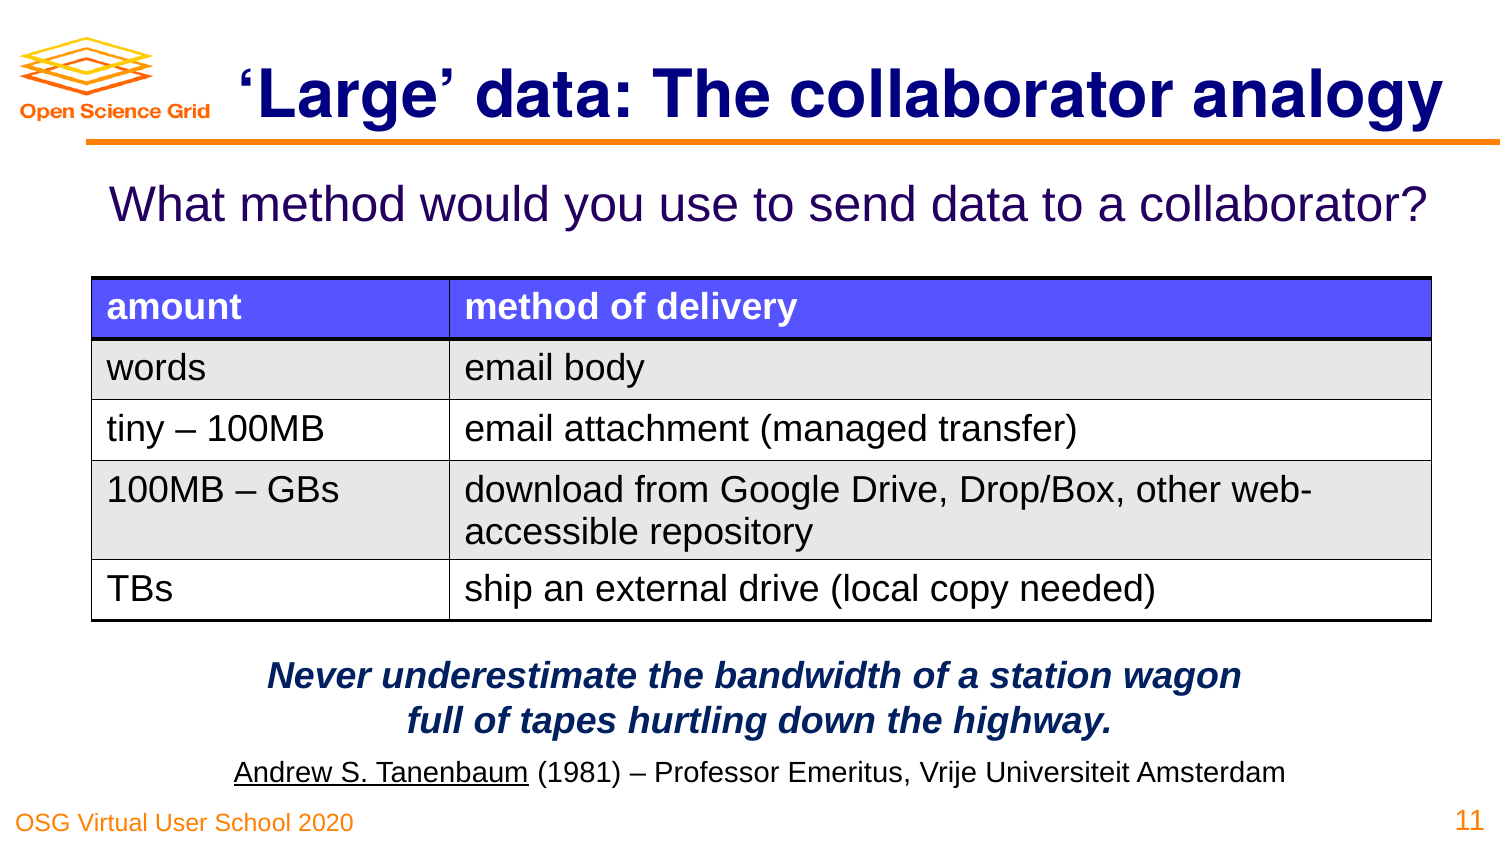

# ‘Large’ data: The collaborator analogy
What method would you use to send data to a collaborator?
| amount | method of delivery |
| --- | --- |
| words | email body |
| tiny – 100MB | email attachment (managed transfer) |
| 100MB – GBs | download from Google Drive, Drop/Box, other web-accessible repository |
| TBs | ship an external drive (local copy needed) |
Never underestimate the bandwidth of a station wagon
full of tapes hurtling down the highway.

Andrew S. Tanenbaum (1981) – Professor Emeritus, Vrije Universiteit Amsterdam
11